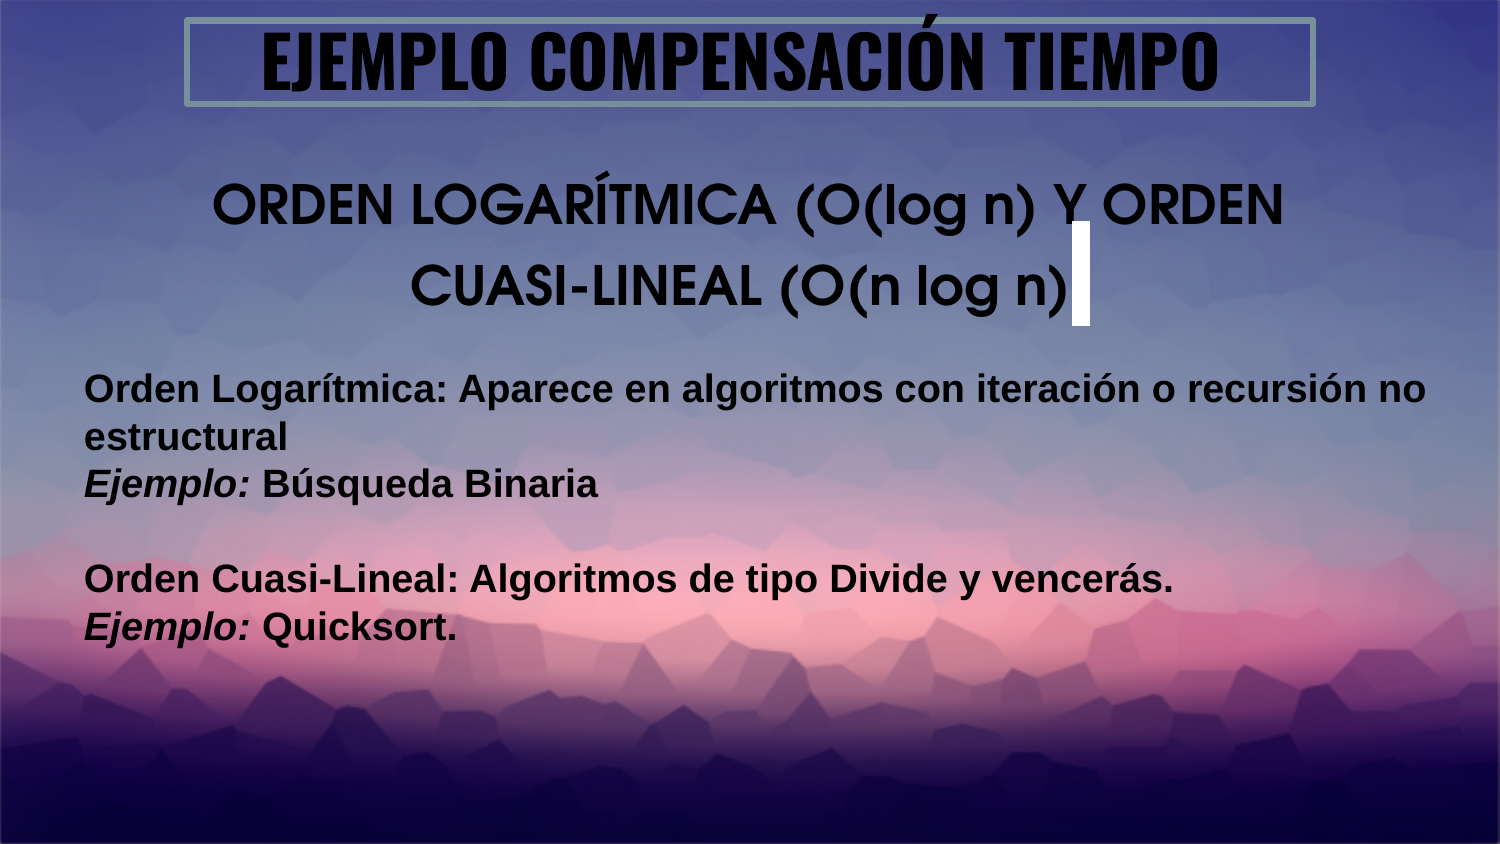

EJEMPLO COMPENSACIÓN TIEMPO
ORDEN LOGARÍTMICA (O(log n) Y ORDEN CUASI-LINEAL (O(n log n)
Orden Logarítmica: Aparece en algoritmos con iteración o recursión no estructural
Ejemplo: Búsqueda Binaria

Orden Cuasi-Lineal: Algoritmos de tipo Divide y vencerás.
Ejemplo: Quicksort.